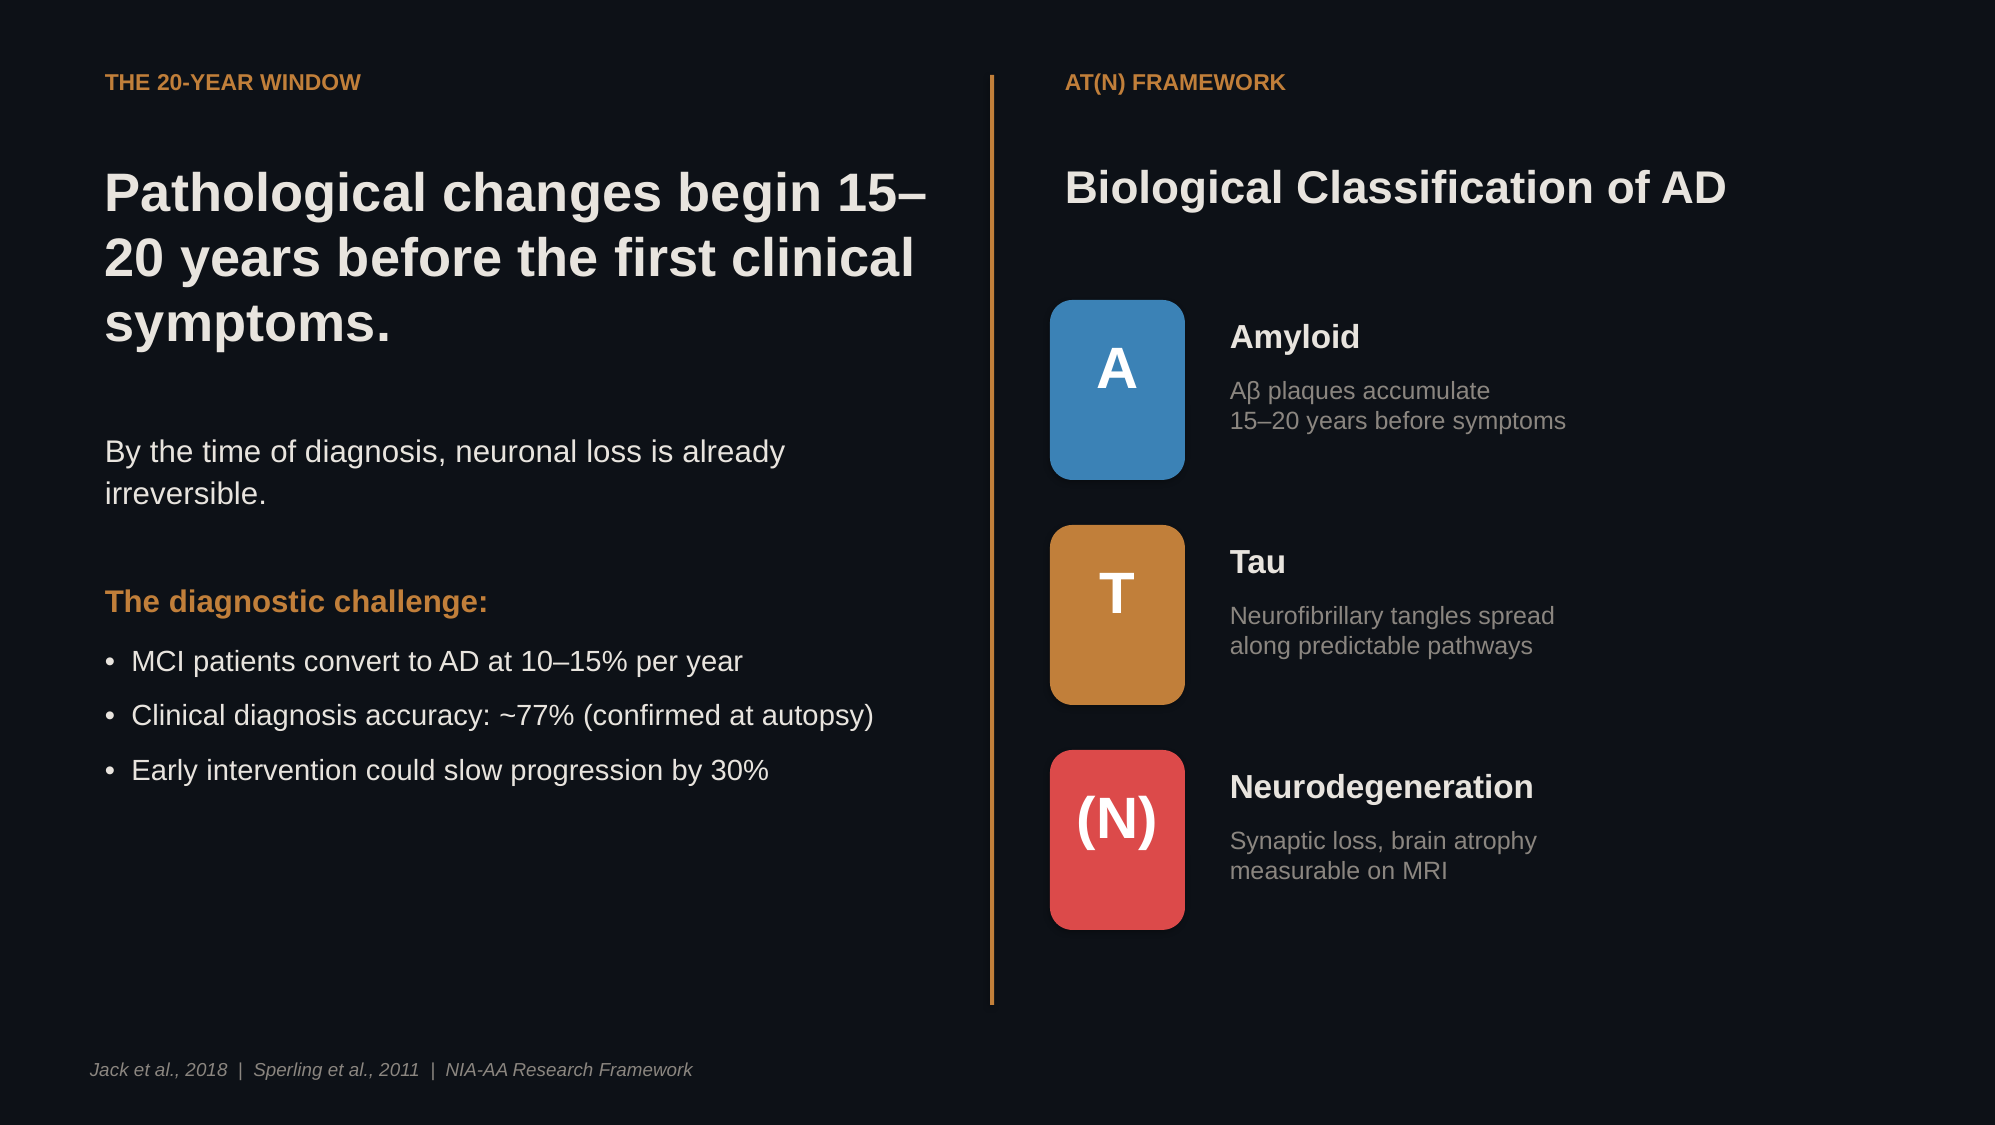

THE 20-YEAR WINDOW
AT(N) FRAMEWORK

Pathological changes begin 15–20 years before the first clinical symptoms.
Biological Classification of AD

Amyloid
A
Aβ plaques accumulate
15–20 years before symptoms
By the time of diagnosis, neuronal loss is already irreversible.

The diagnostic challenge:
•  MCI patients convert to AD at 10–15% per year
•  Clinical diagnosis accuracy: ~77% (confirmed at autopsy)
•  Early intervention could slow progression by 30%

Tau
T
Neurofibrillary tangles spread
along predictable pathways

Neurodegeneration
(N)
Synaptic loss, brain atrophy
measurable on MRI
Jack et al., 2018  |  Sperling et al., 2011  |  NIA-AA Research Framework